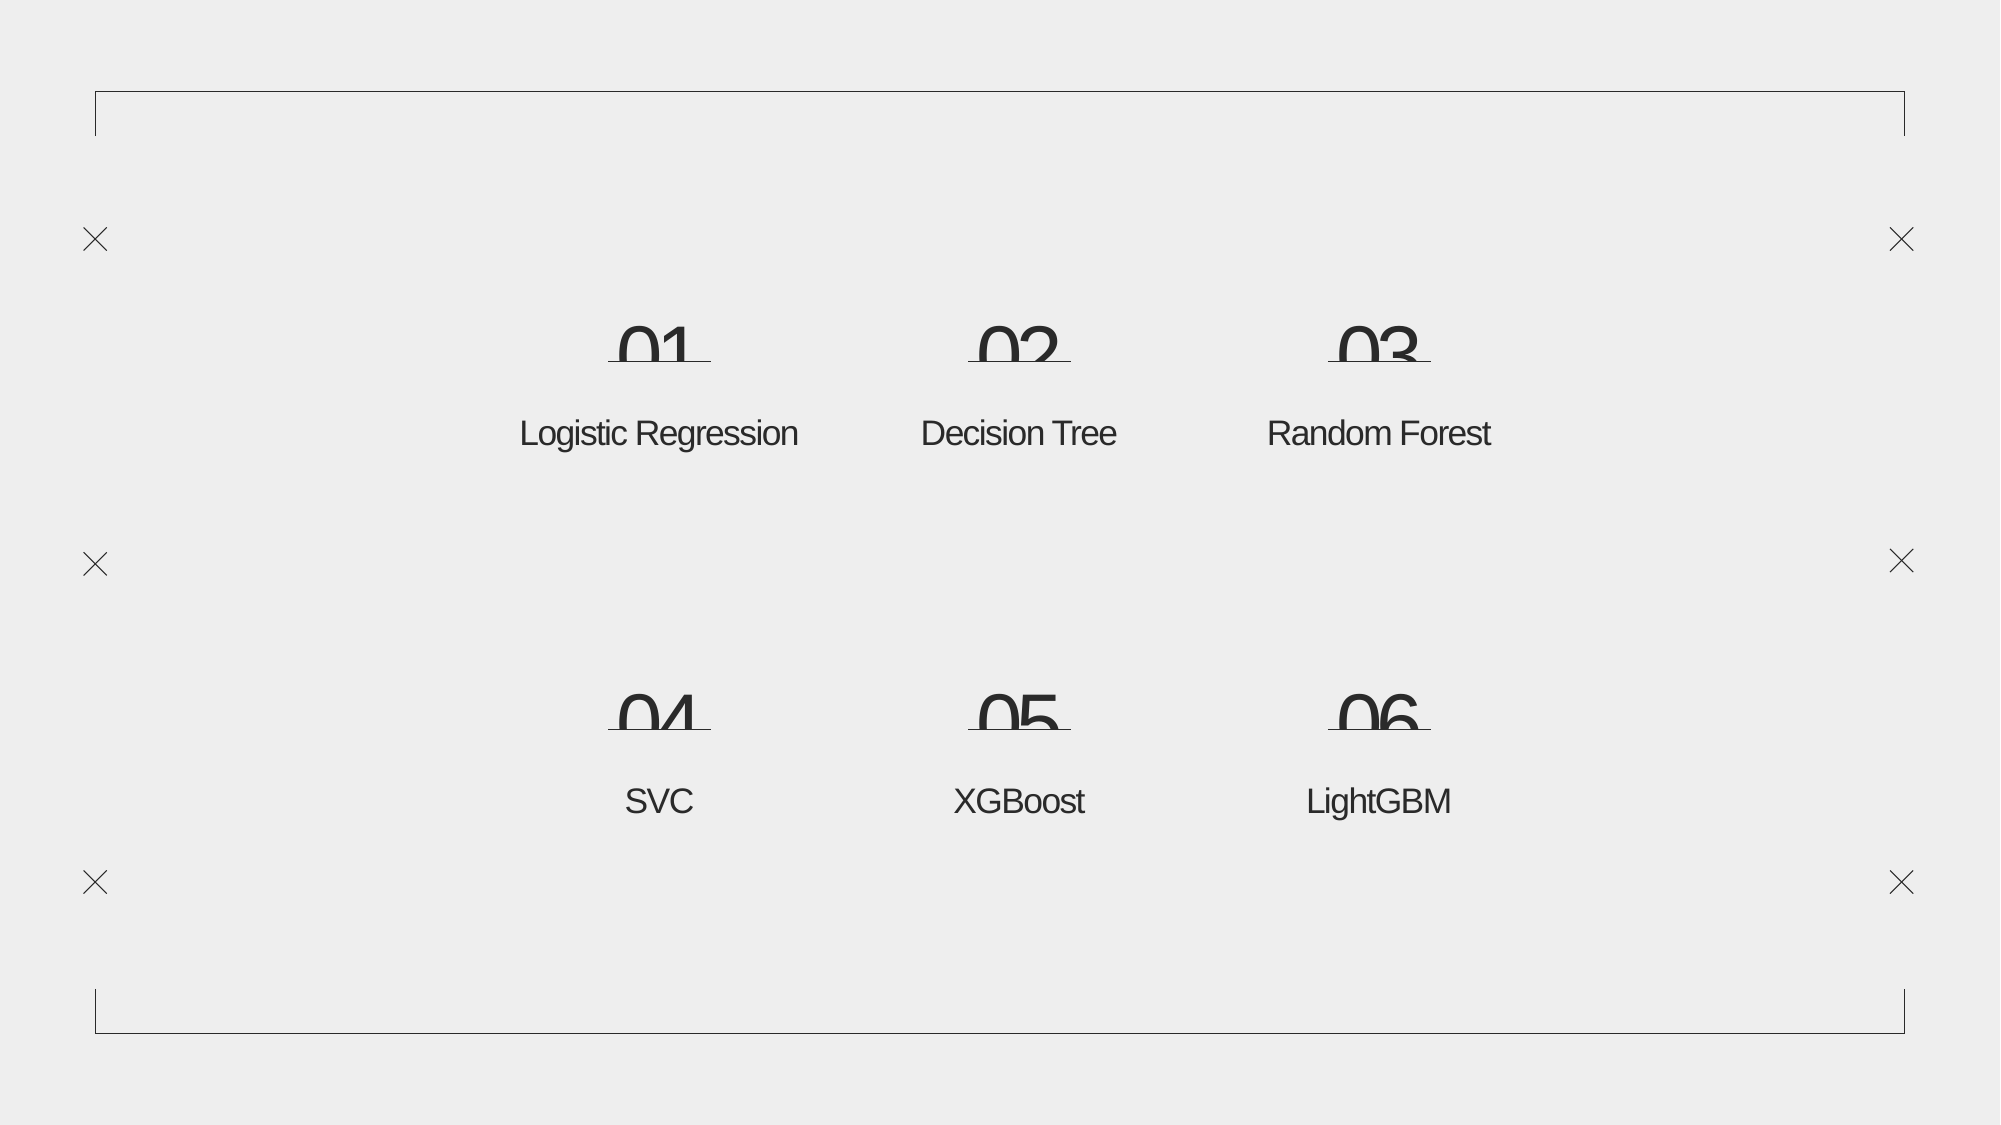

01
02
03

Logistic Regression
Decision Tree
Random Forest
04
05
06

SVC
XGBoost
LightGBM